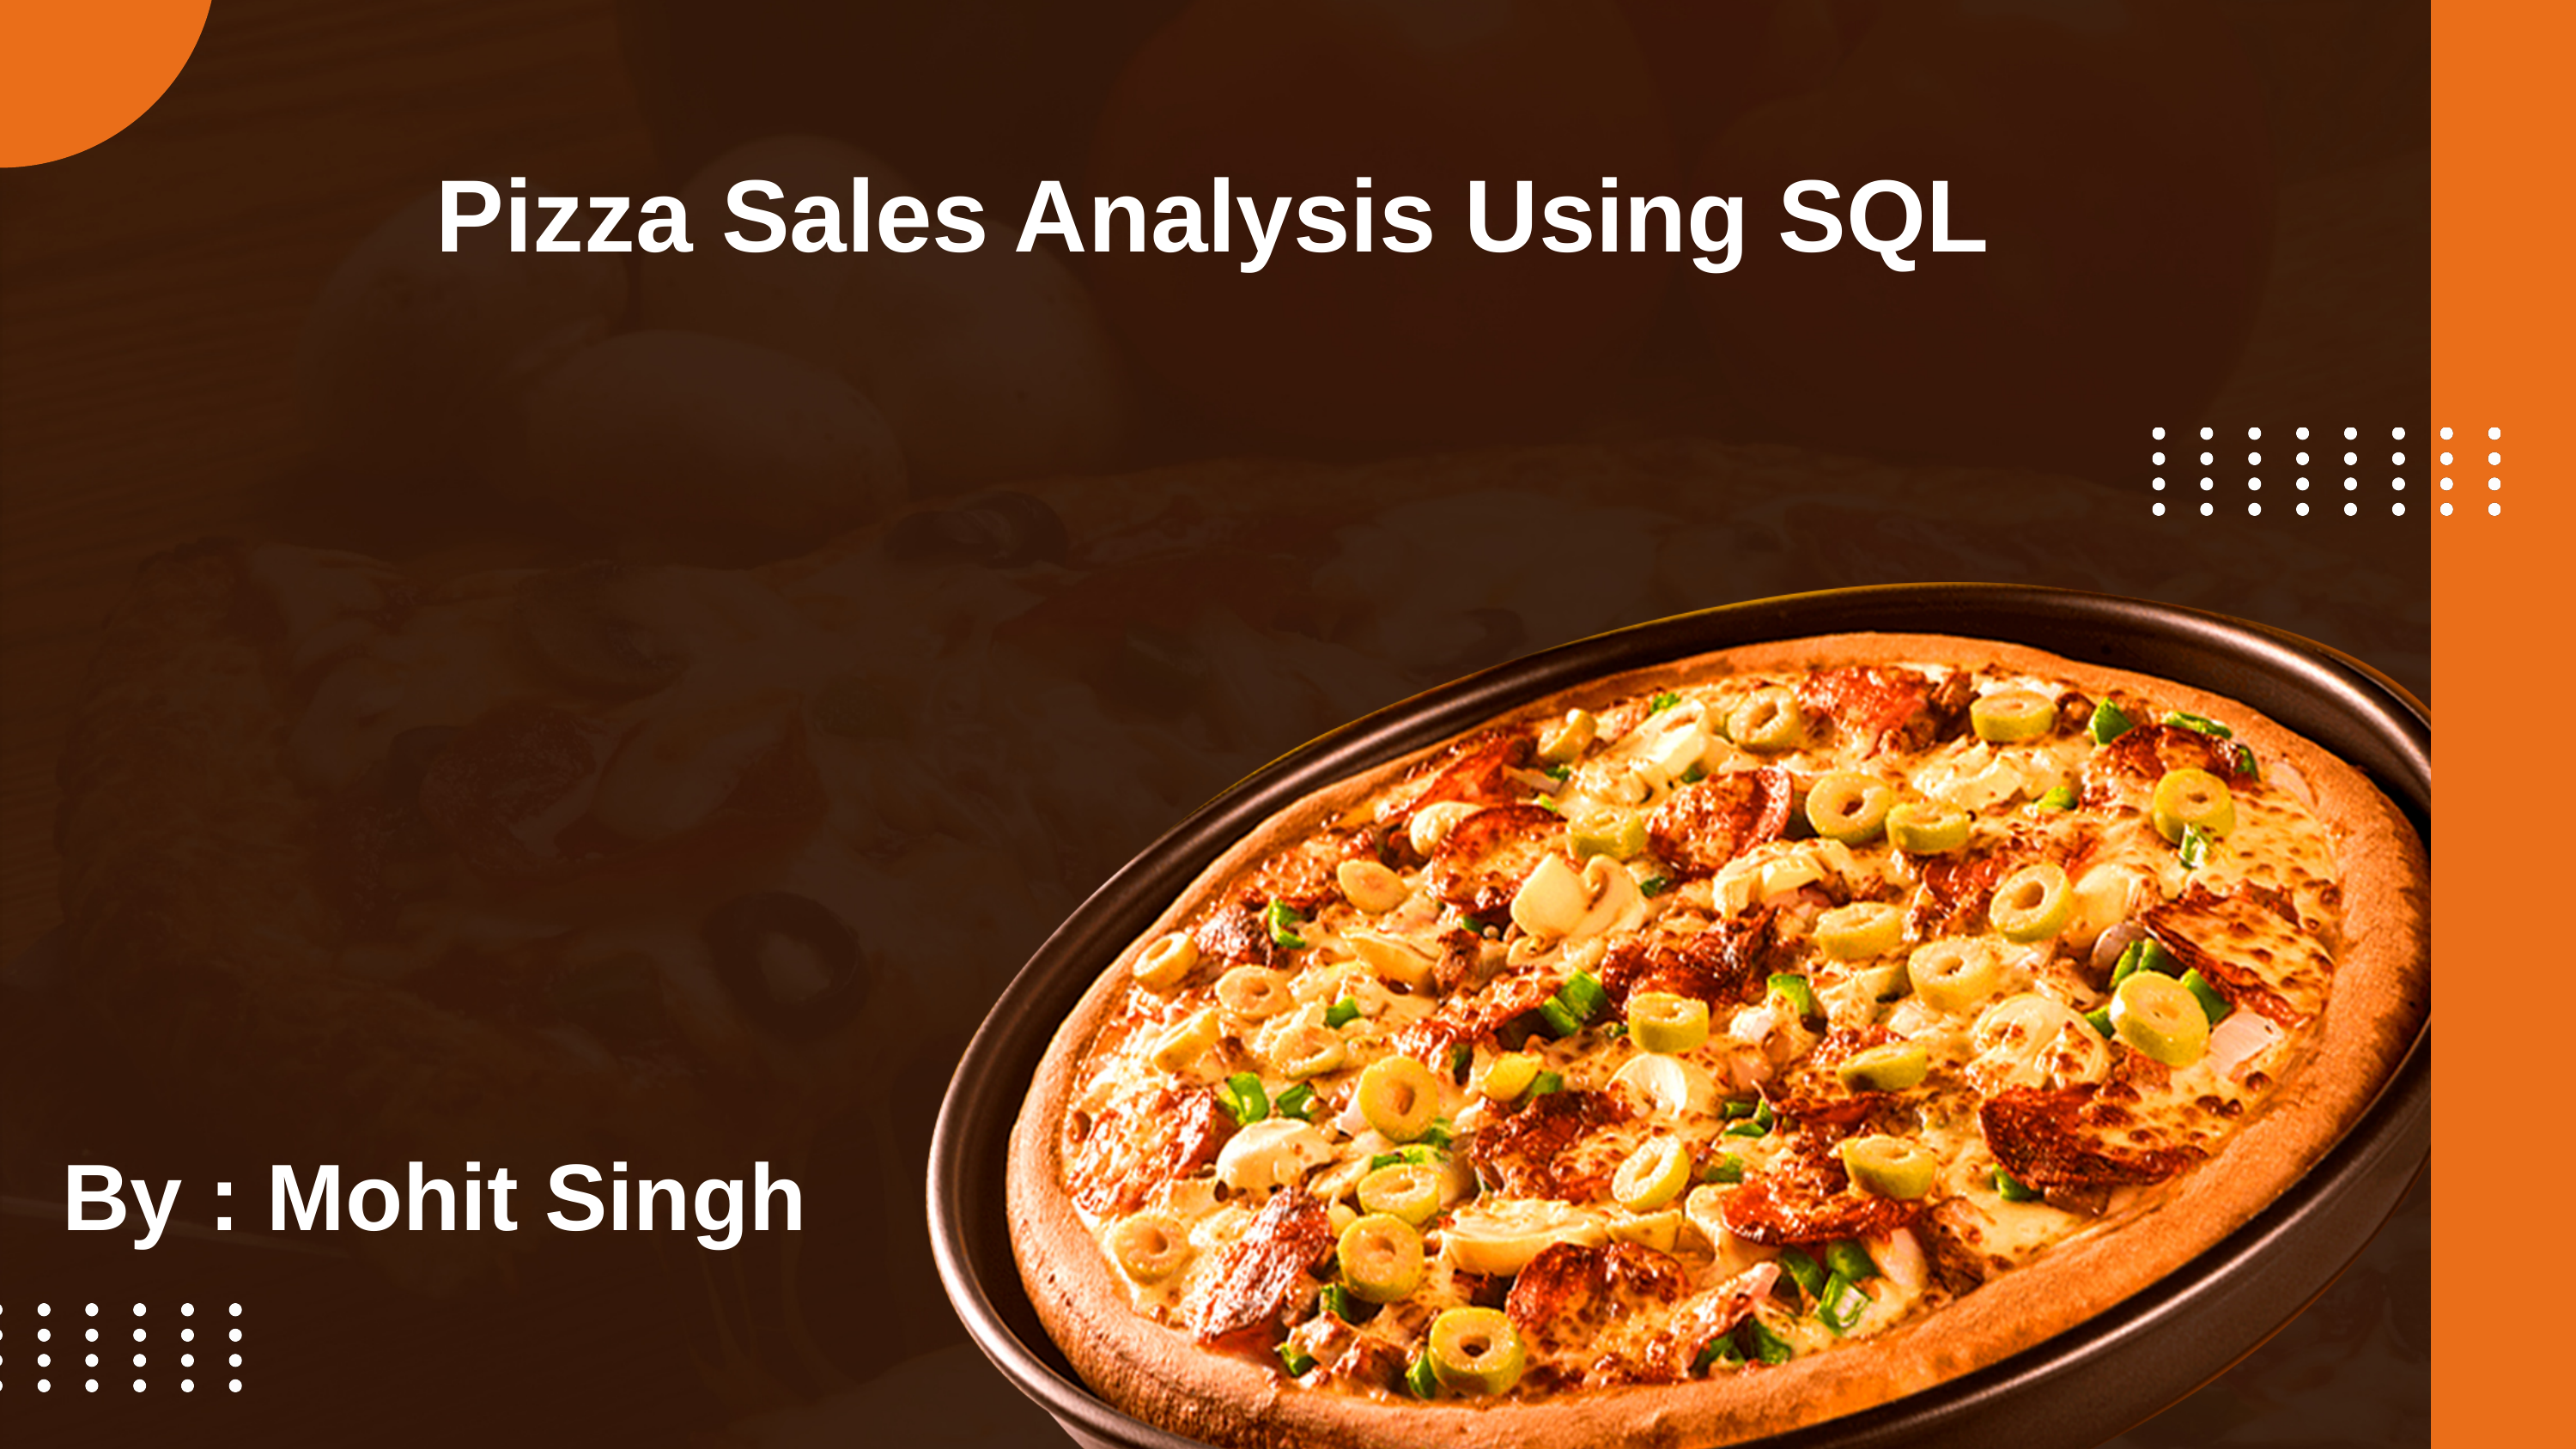

Pizza Sales Analysis Using SQL

By : Mohit Singh